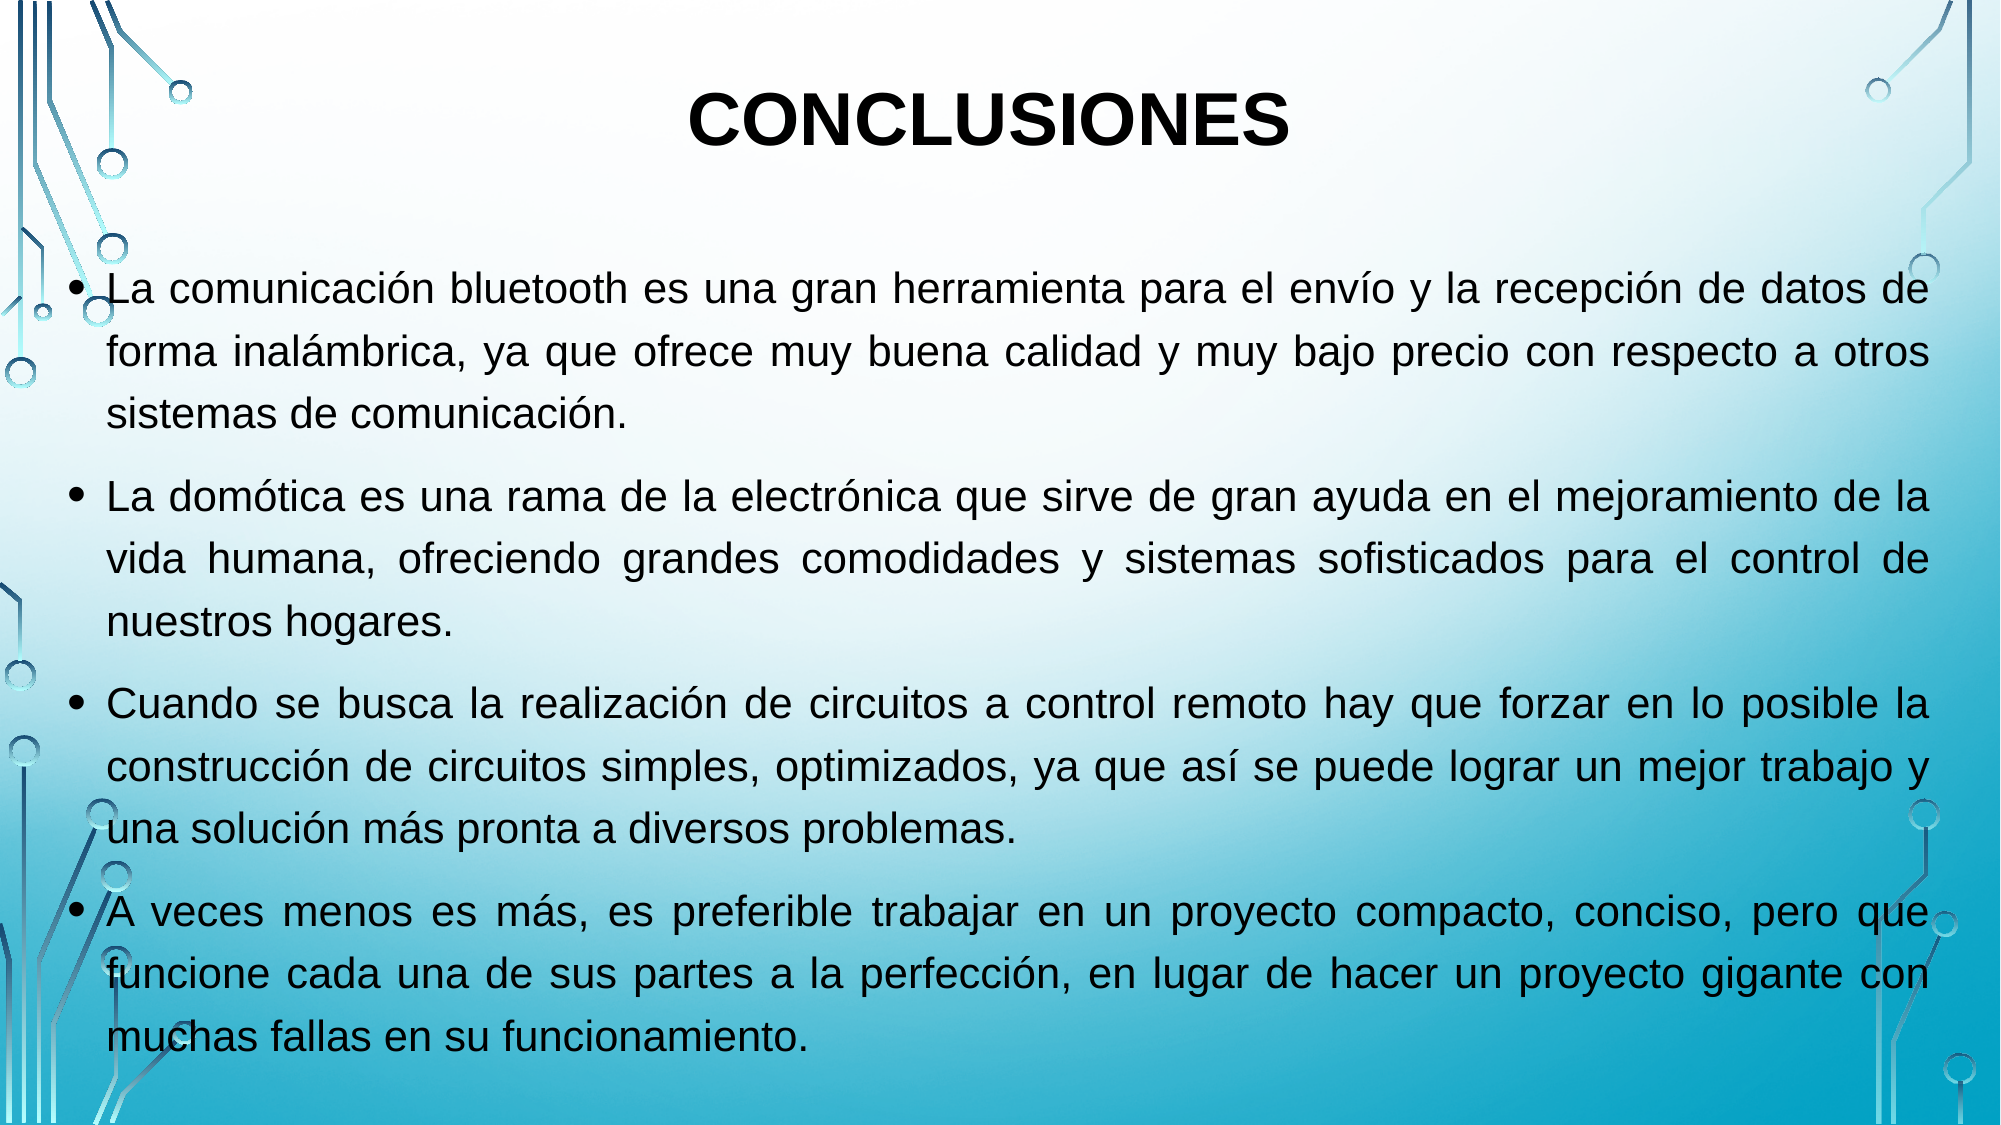

# CONCLUSIONES
La comunicación bluetooth es una gran herramienta para el envío y la recepción de datos de forma inalámbrica, ya que ofrece muy buena calidad y muy bajo precio con respecto a otros sistemas de comunicación.
La domótica es una rama de la electrónica que sirve de gran ayuda en el mejoramiento de la vida humana, ofreciendo grandes comodidades y sistemas sofisticados para el control de nuestros hogares.
Cuando se busca la realización de circuitos a control remoto hay que forzar en lo posible la construcción de circuitos simples, optimizados, ya que así se puede lograr un mejor trabajo y una solución más pronta a diversos problemas.
A veces menos es más, es preferible trabajar en un proyecto compacto, conciso, pero que funcione cada una de sus partes a la perfección, en lugar de hacer un proyecto gigante con muchas fallas en su funcionamiento.